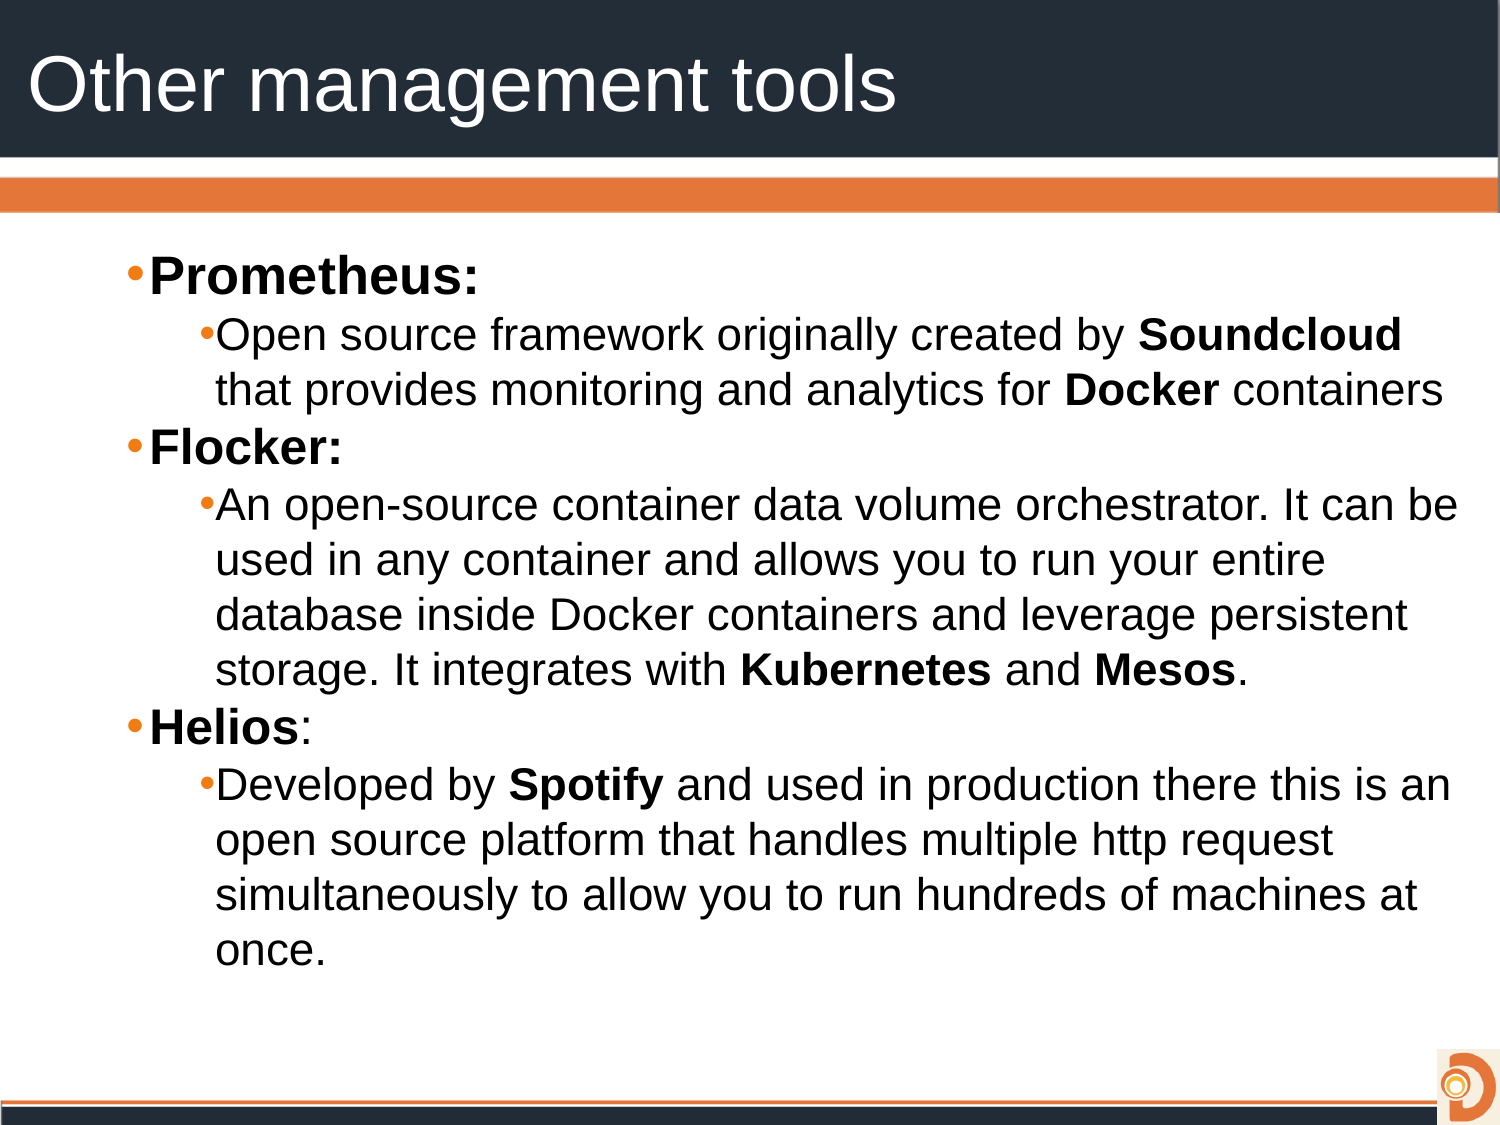

# Other management tools
Prometheus:
Open source framework originally created by Soundcloud that provides monitoring and analytics for Docker containers
Flocker:
An open-source container data volume orchestrator. It can be used in any container and allows you to run your entire database inside Docker containers and leverage persistent storage. It integrates with Kubernetes and Mesos.
Helios:
Developed by Spotify and used in production there this is an open source platform that handles multiple http request simultaneously to allow you to run hundreds of machines at once.